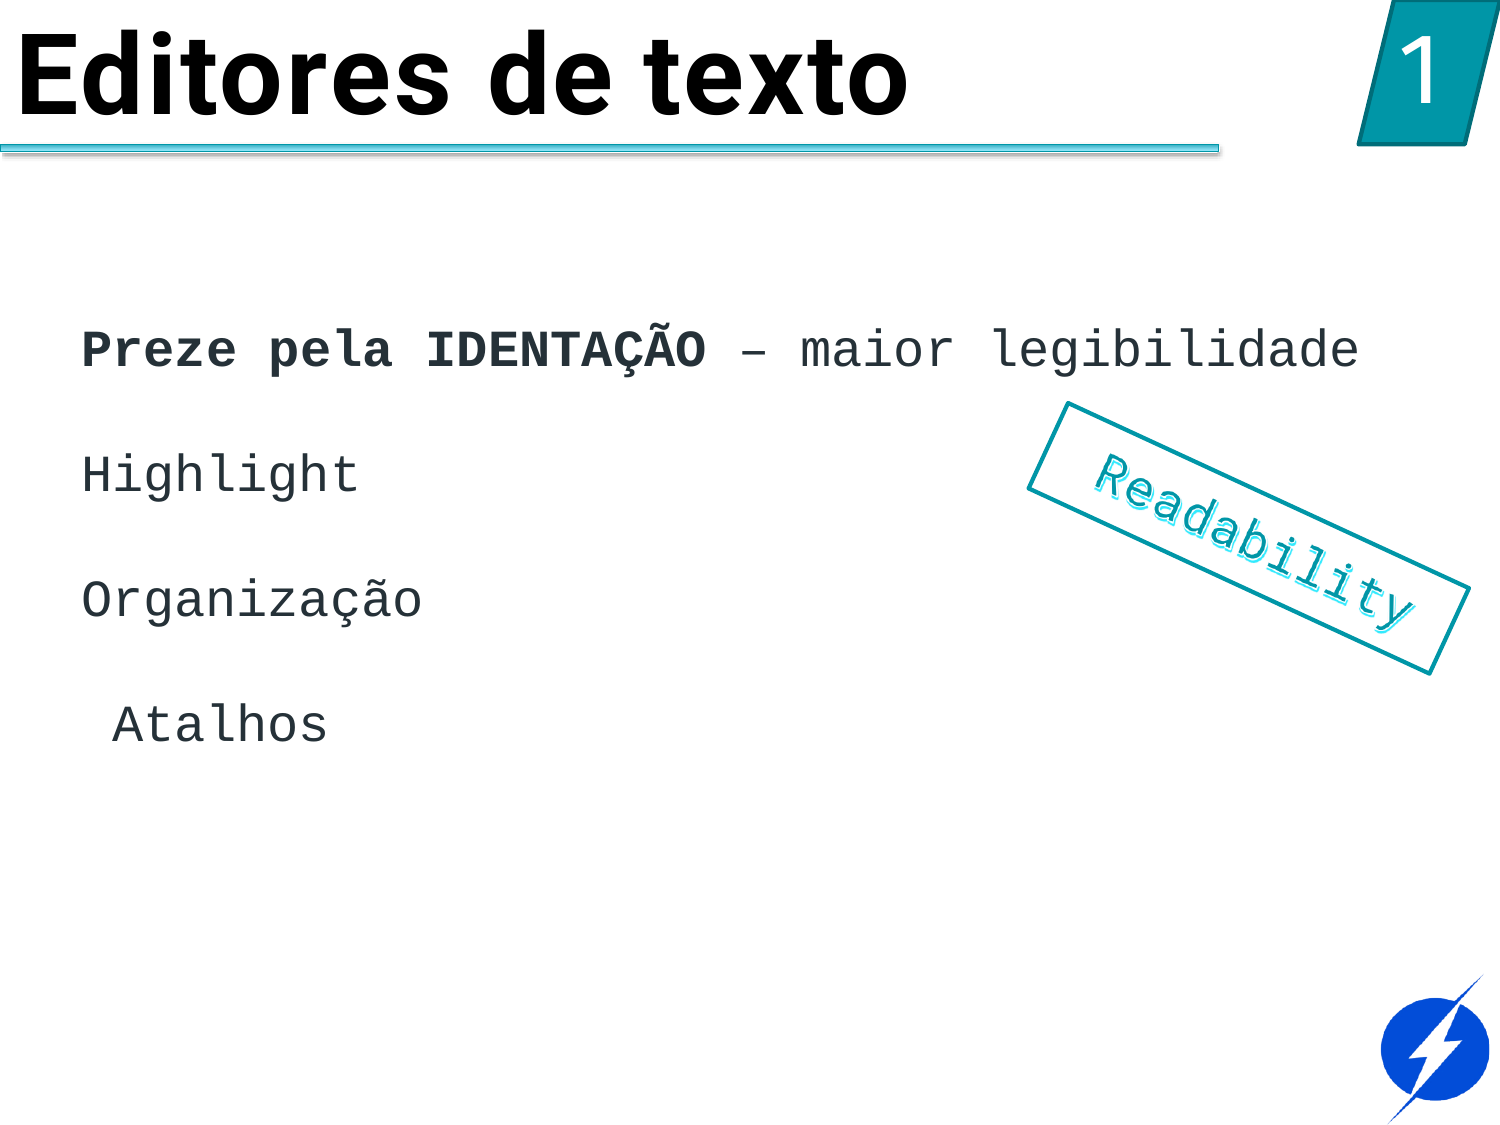

# Editores de texto
1

Preze pela IDENTAÇÃO – maior legibilidade
Highlight  Organização  Atalhos